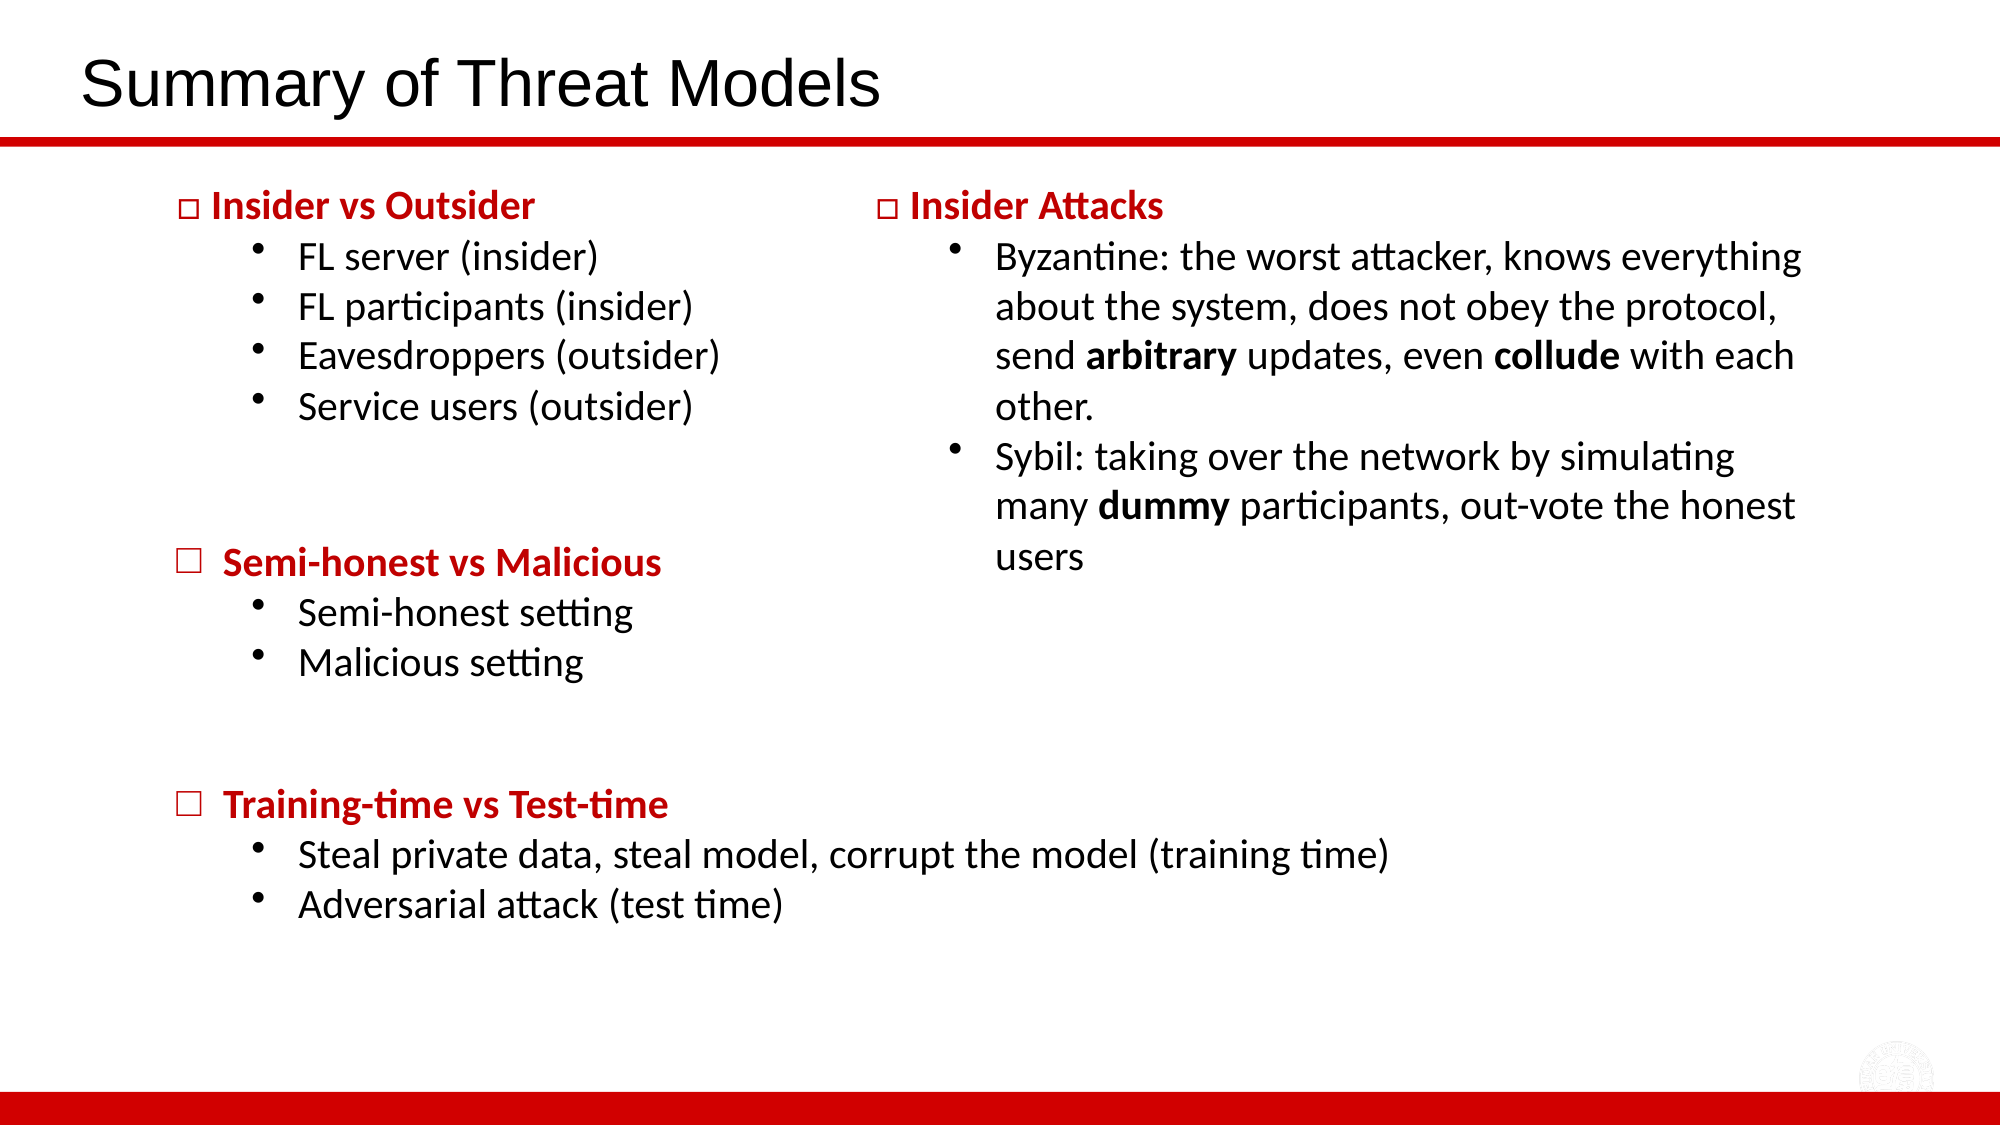

# Summary of Threat Models
□ Insider vs Outsider	□ Insider Attacks
FL server (insider)
FL participants (insider)
Eavesdroppers (outsider)
Service users (outsider)
Byzantine: the worst attacker, knows everything about the system, does not obey the protocol, send arbitrary updates, even collude with each other.
Sybil: taking over the network by simulating many dummy participants, out-vote the honest users
Semi-honest vs Malicious
Semi-honest setting
Malicious setting
Training-time vs Test-time
Steal private data, steal model, corrupt the model (training time)
Adversarial attack (test time)